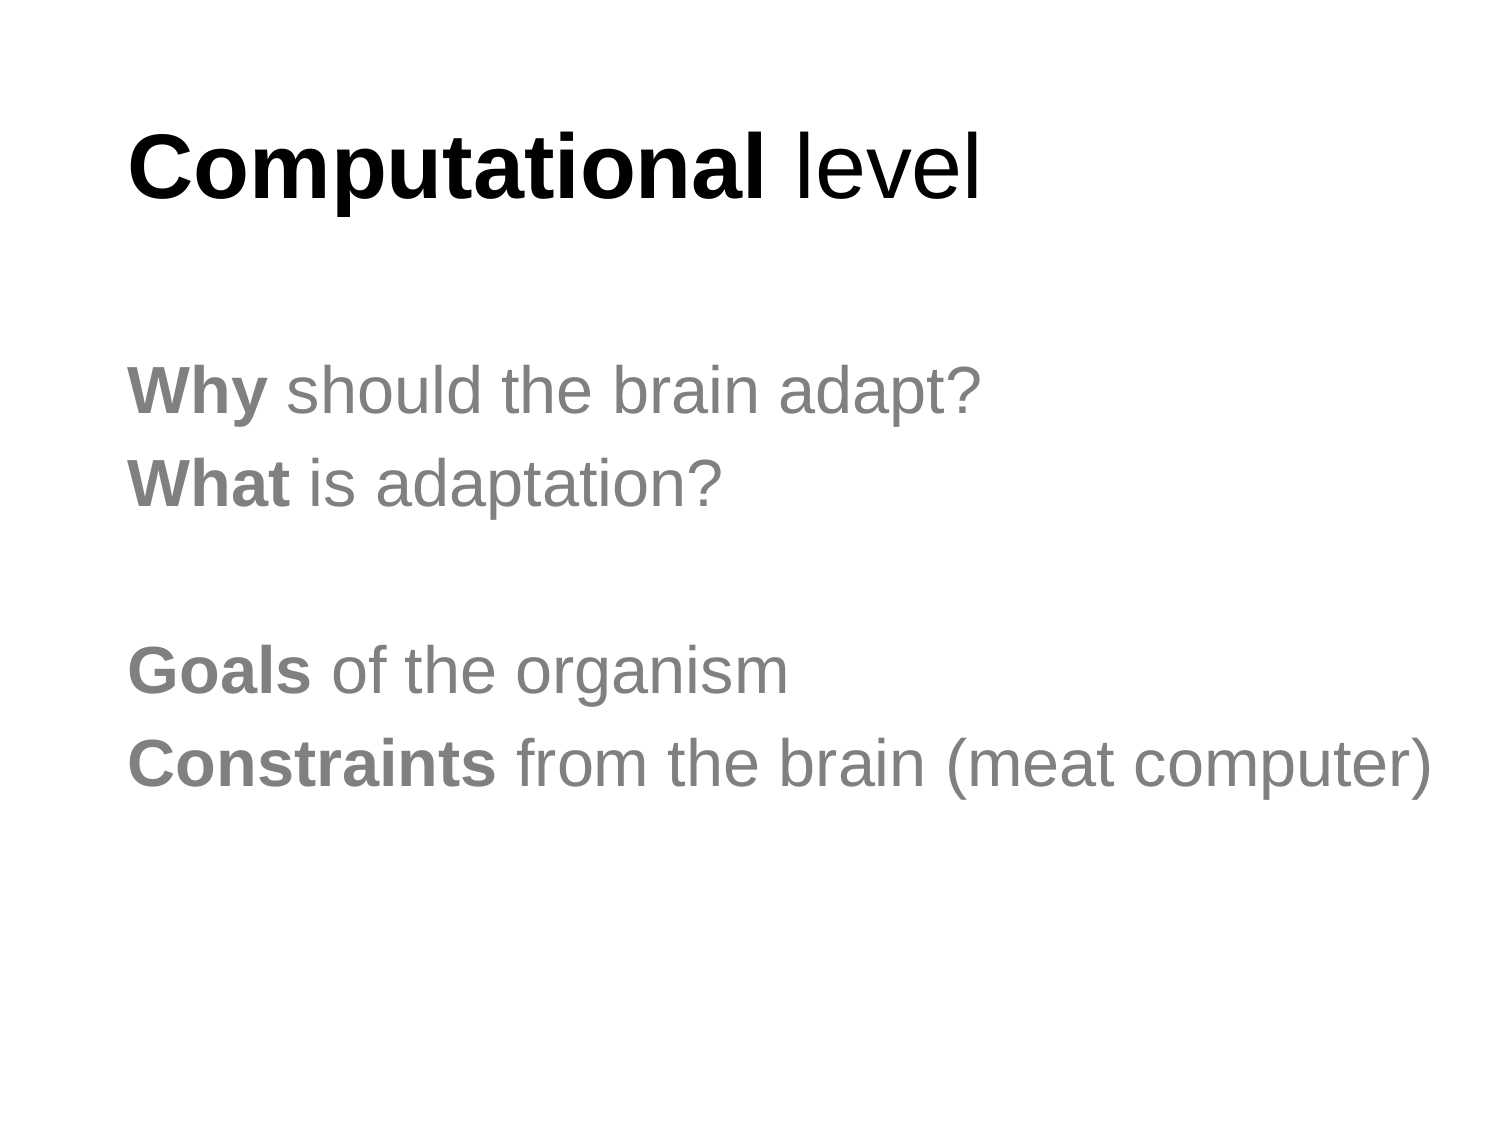

# Computational level
Why should the brain adapt?
What is adaptation?

Goals of the organism
Constraints from the brain (meat computer)
4